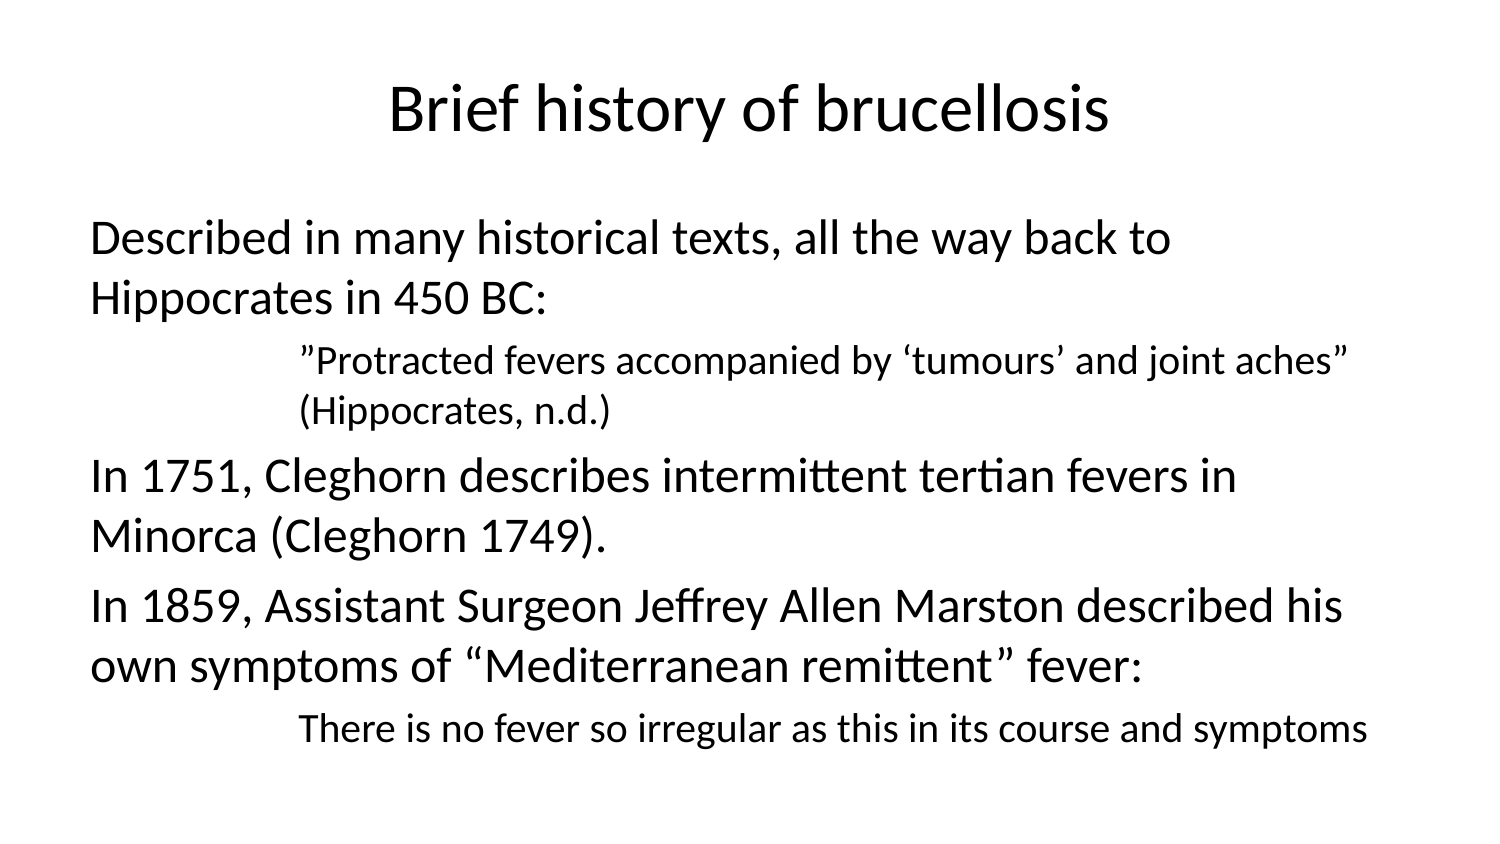

# Brief history of brucellosis
Described in many historical texts, all the way back to Hippocrates in 450 BC:
”Protracted fevers accompanied by ‘tumours’ and joint aches” (Hippocrates, n.d.)
In 1751, Cleghorn describes intermittent tertian fevers in Minorca (Cleghorn 1749).
In 1859, Assistant Surgeon Jeffrey Allen Marston described his own symptoms of “Mediterranean remittent” fever:
There is no fever so irregular as this in its course and symptoms